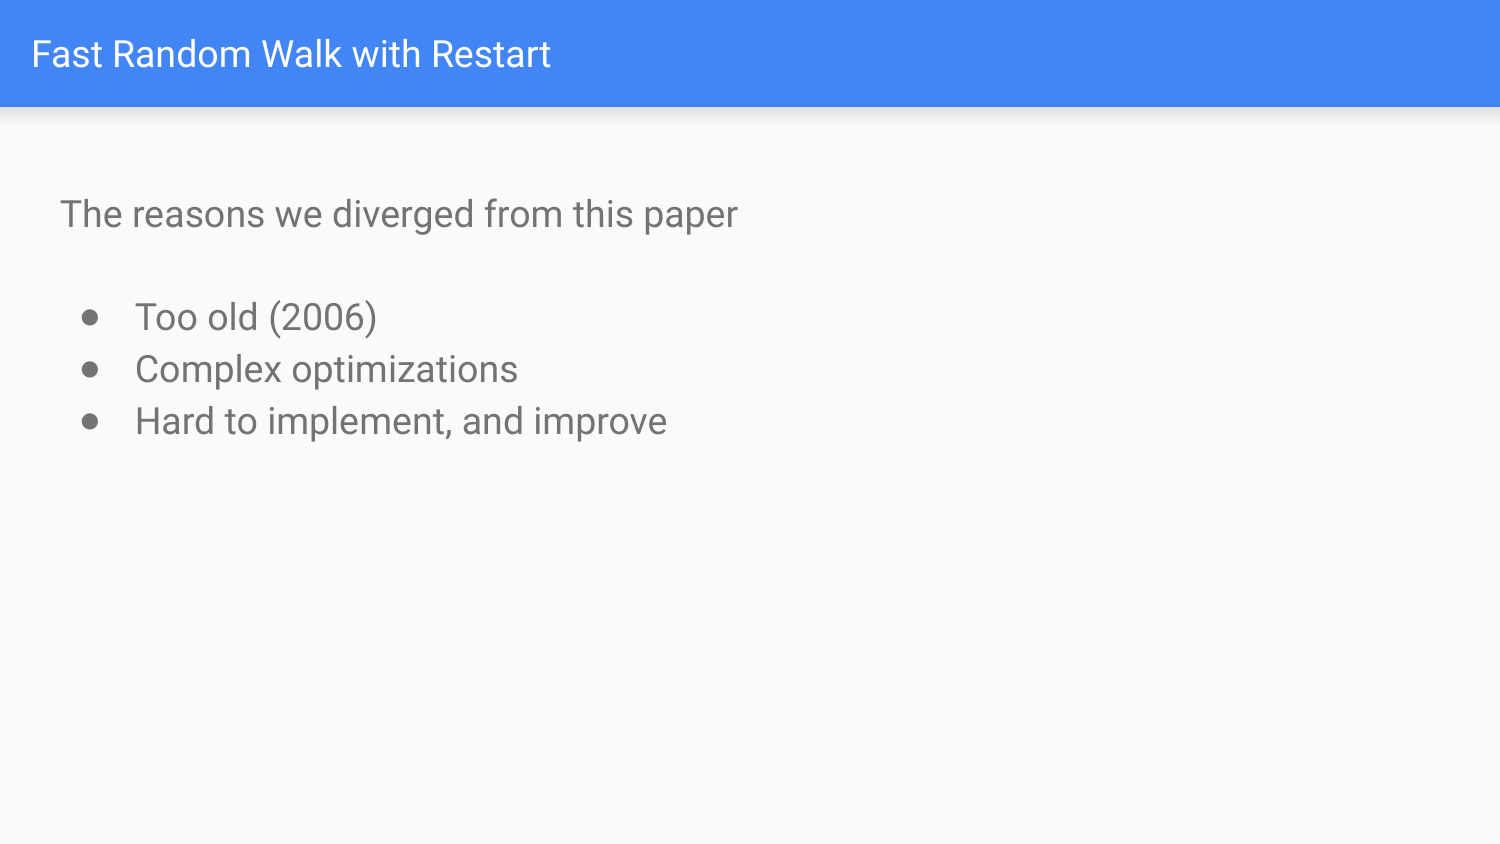

# Fast Random Walk with Restart
The reasons we diverged from this paper
Too old (2006)
Complex optimizations
Hard to implement, and improve